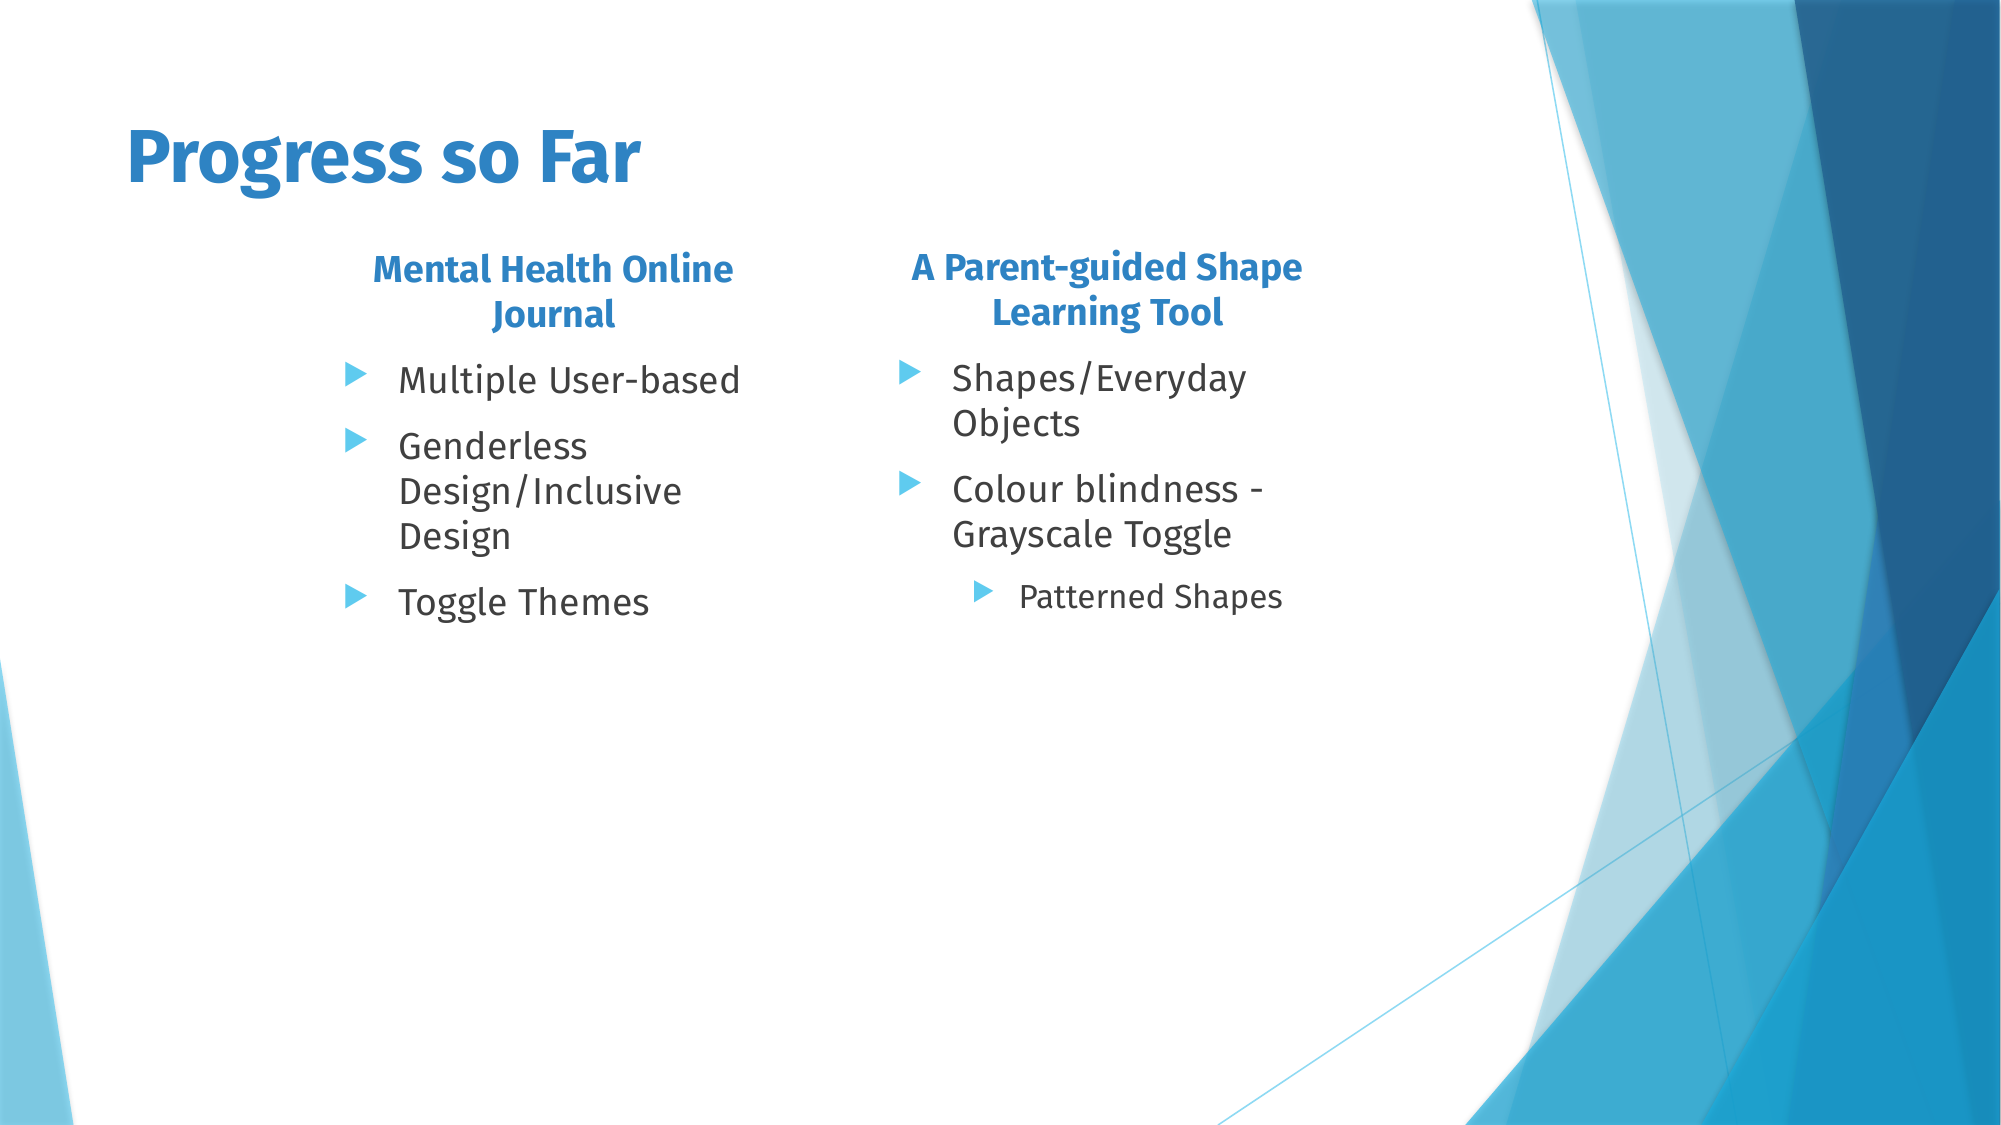

# Progress so Far
A Parent-guided Shape Learning Tool
Shapes/Everyday Objects
Colour blindness -Grayscale Toggle
Patterned Shapes
Mental Health Online Journal
Multiple User-based
Genderless Design/Inclusive Design
Toggle Themes